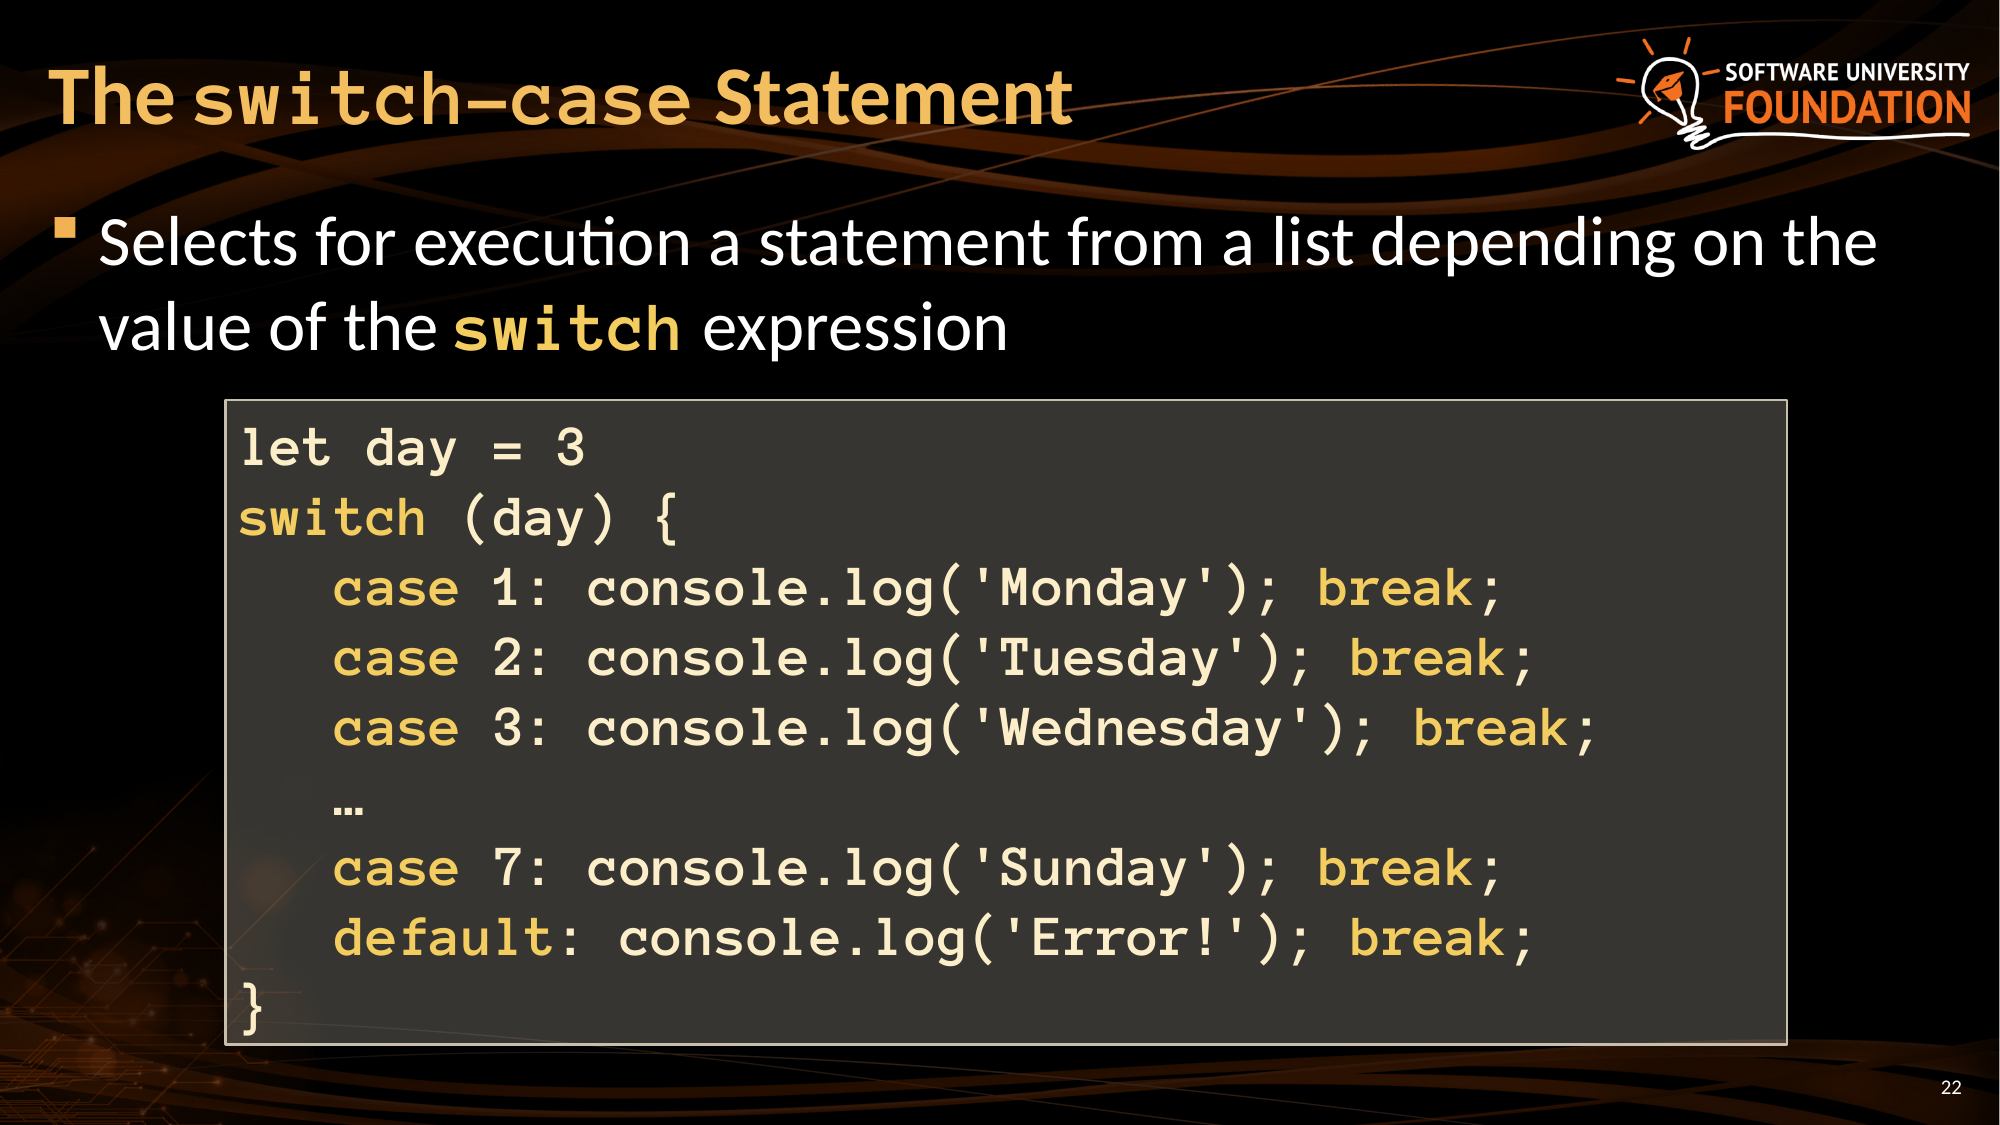

# The switch-case Statement
Selects for execution a statement from a list depending on the value of the switch expression
let day = 3
switch (day) {
   case 1: console.log('Monday'); break;
   case 2: console.log('Tuesday'); break;
   case 3: console.log('Wednesday'); break;
   …
   case 7: console.log('Sunday'); break;
   default: console.log('Error!'); break;
}
22